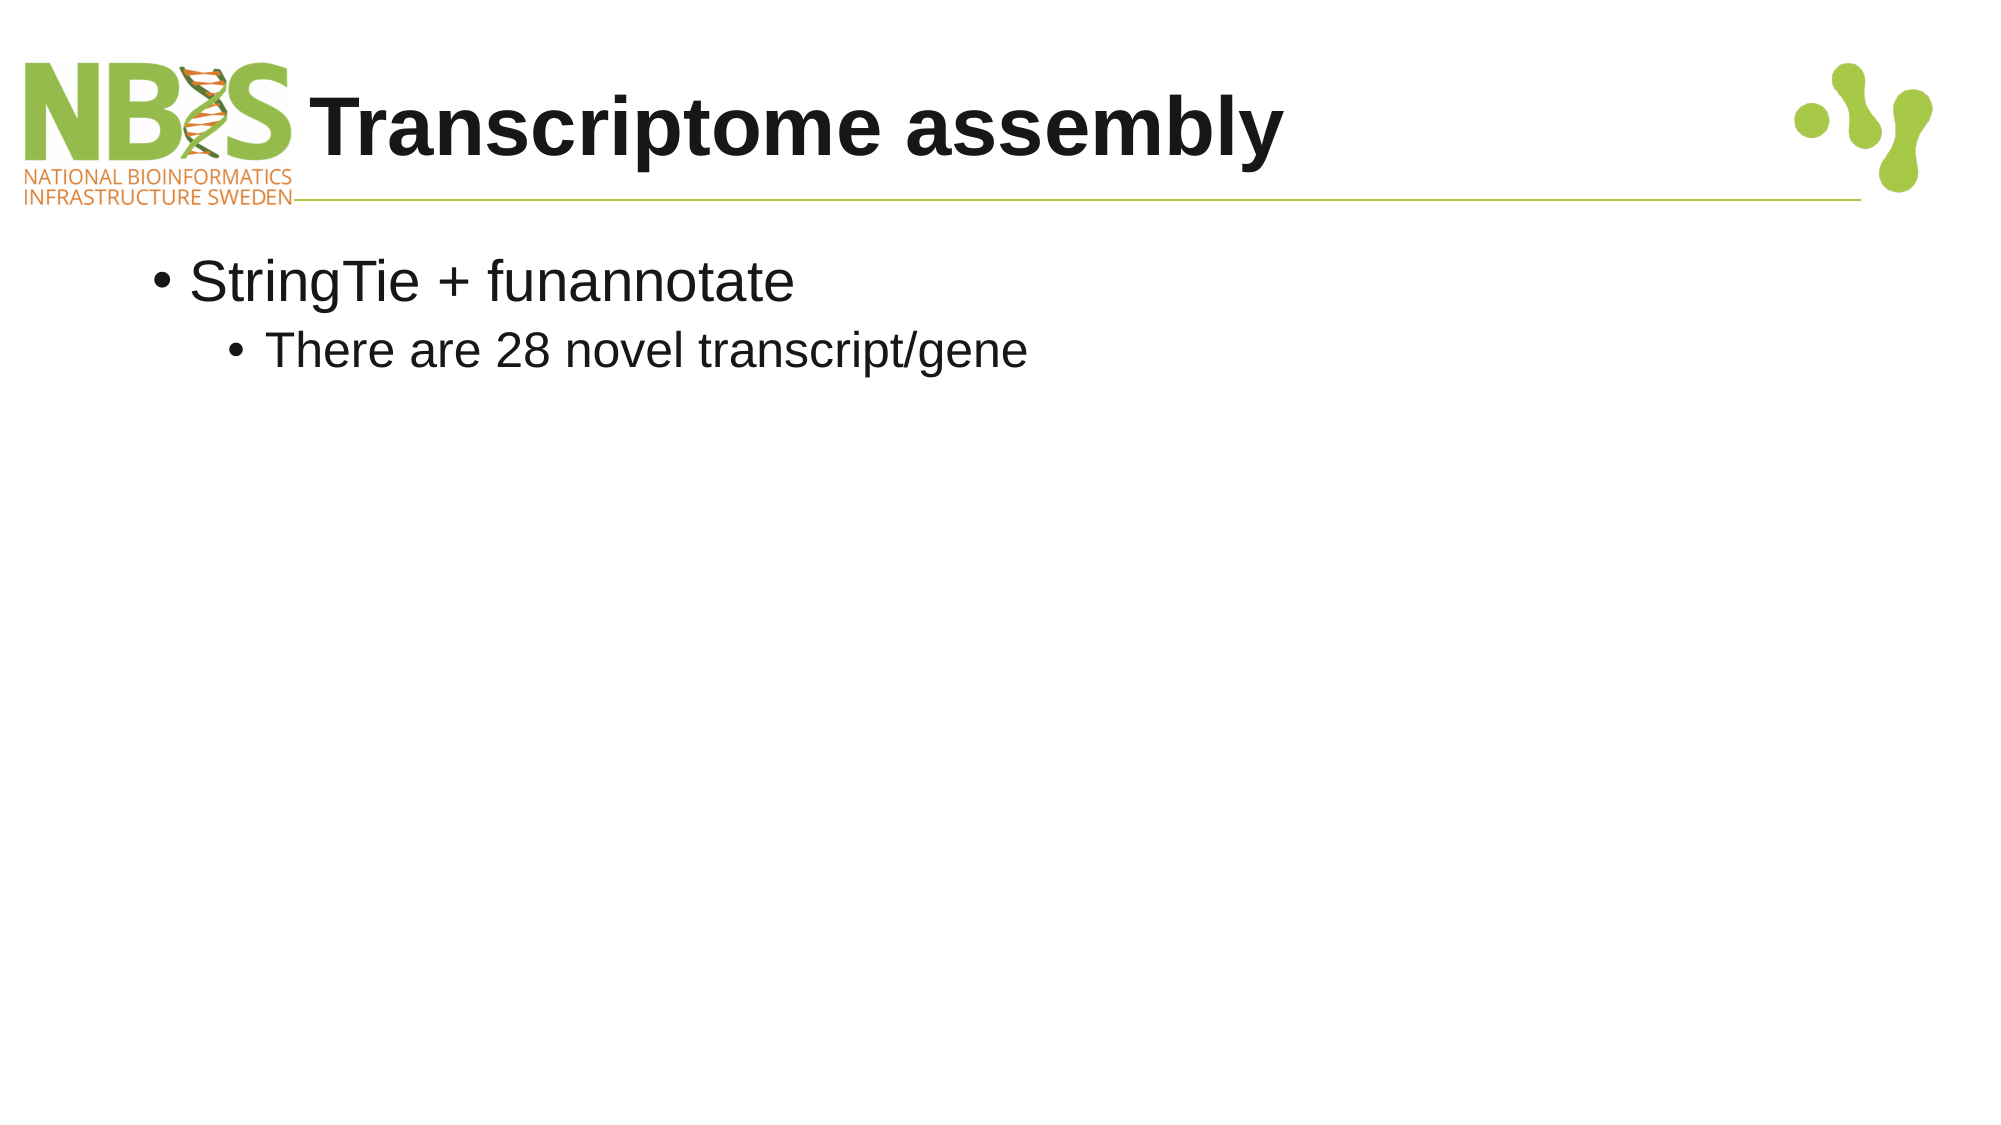

# Transcriptome assembly
StringTie + funannotate
There are 28 novel transcript/gene